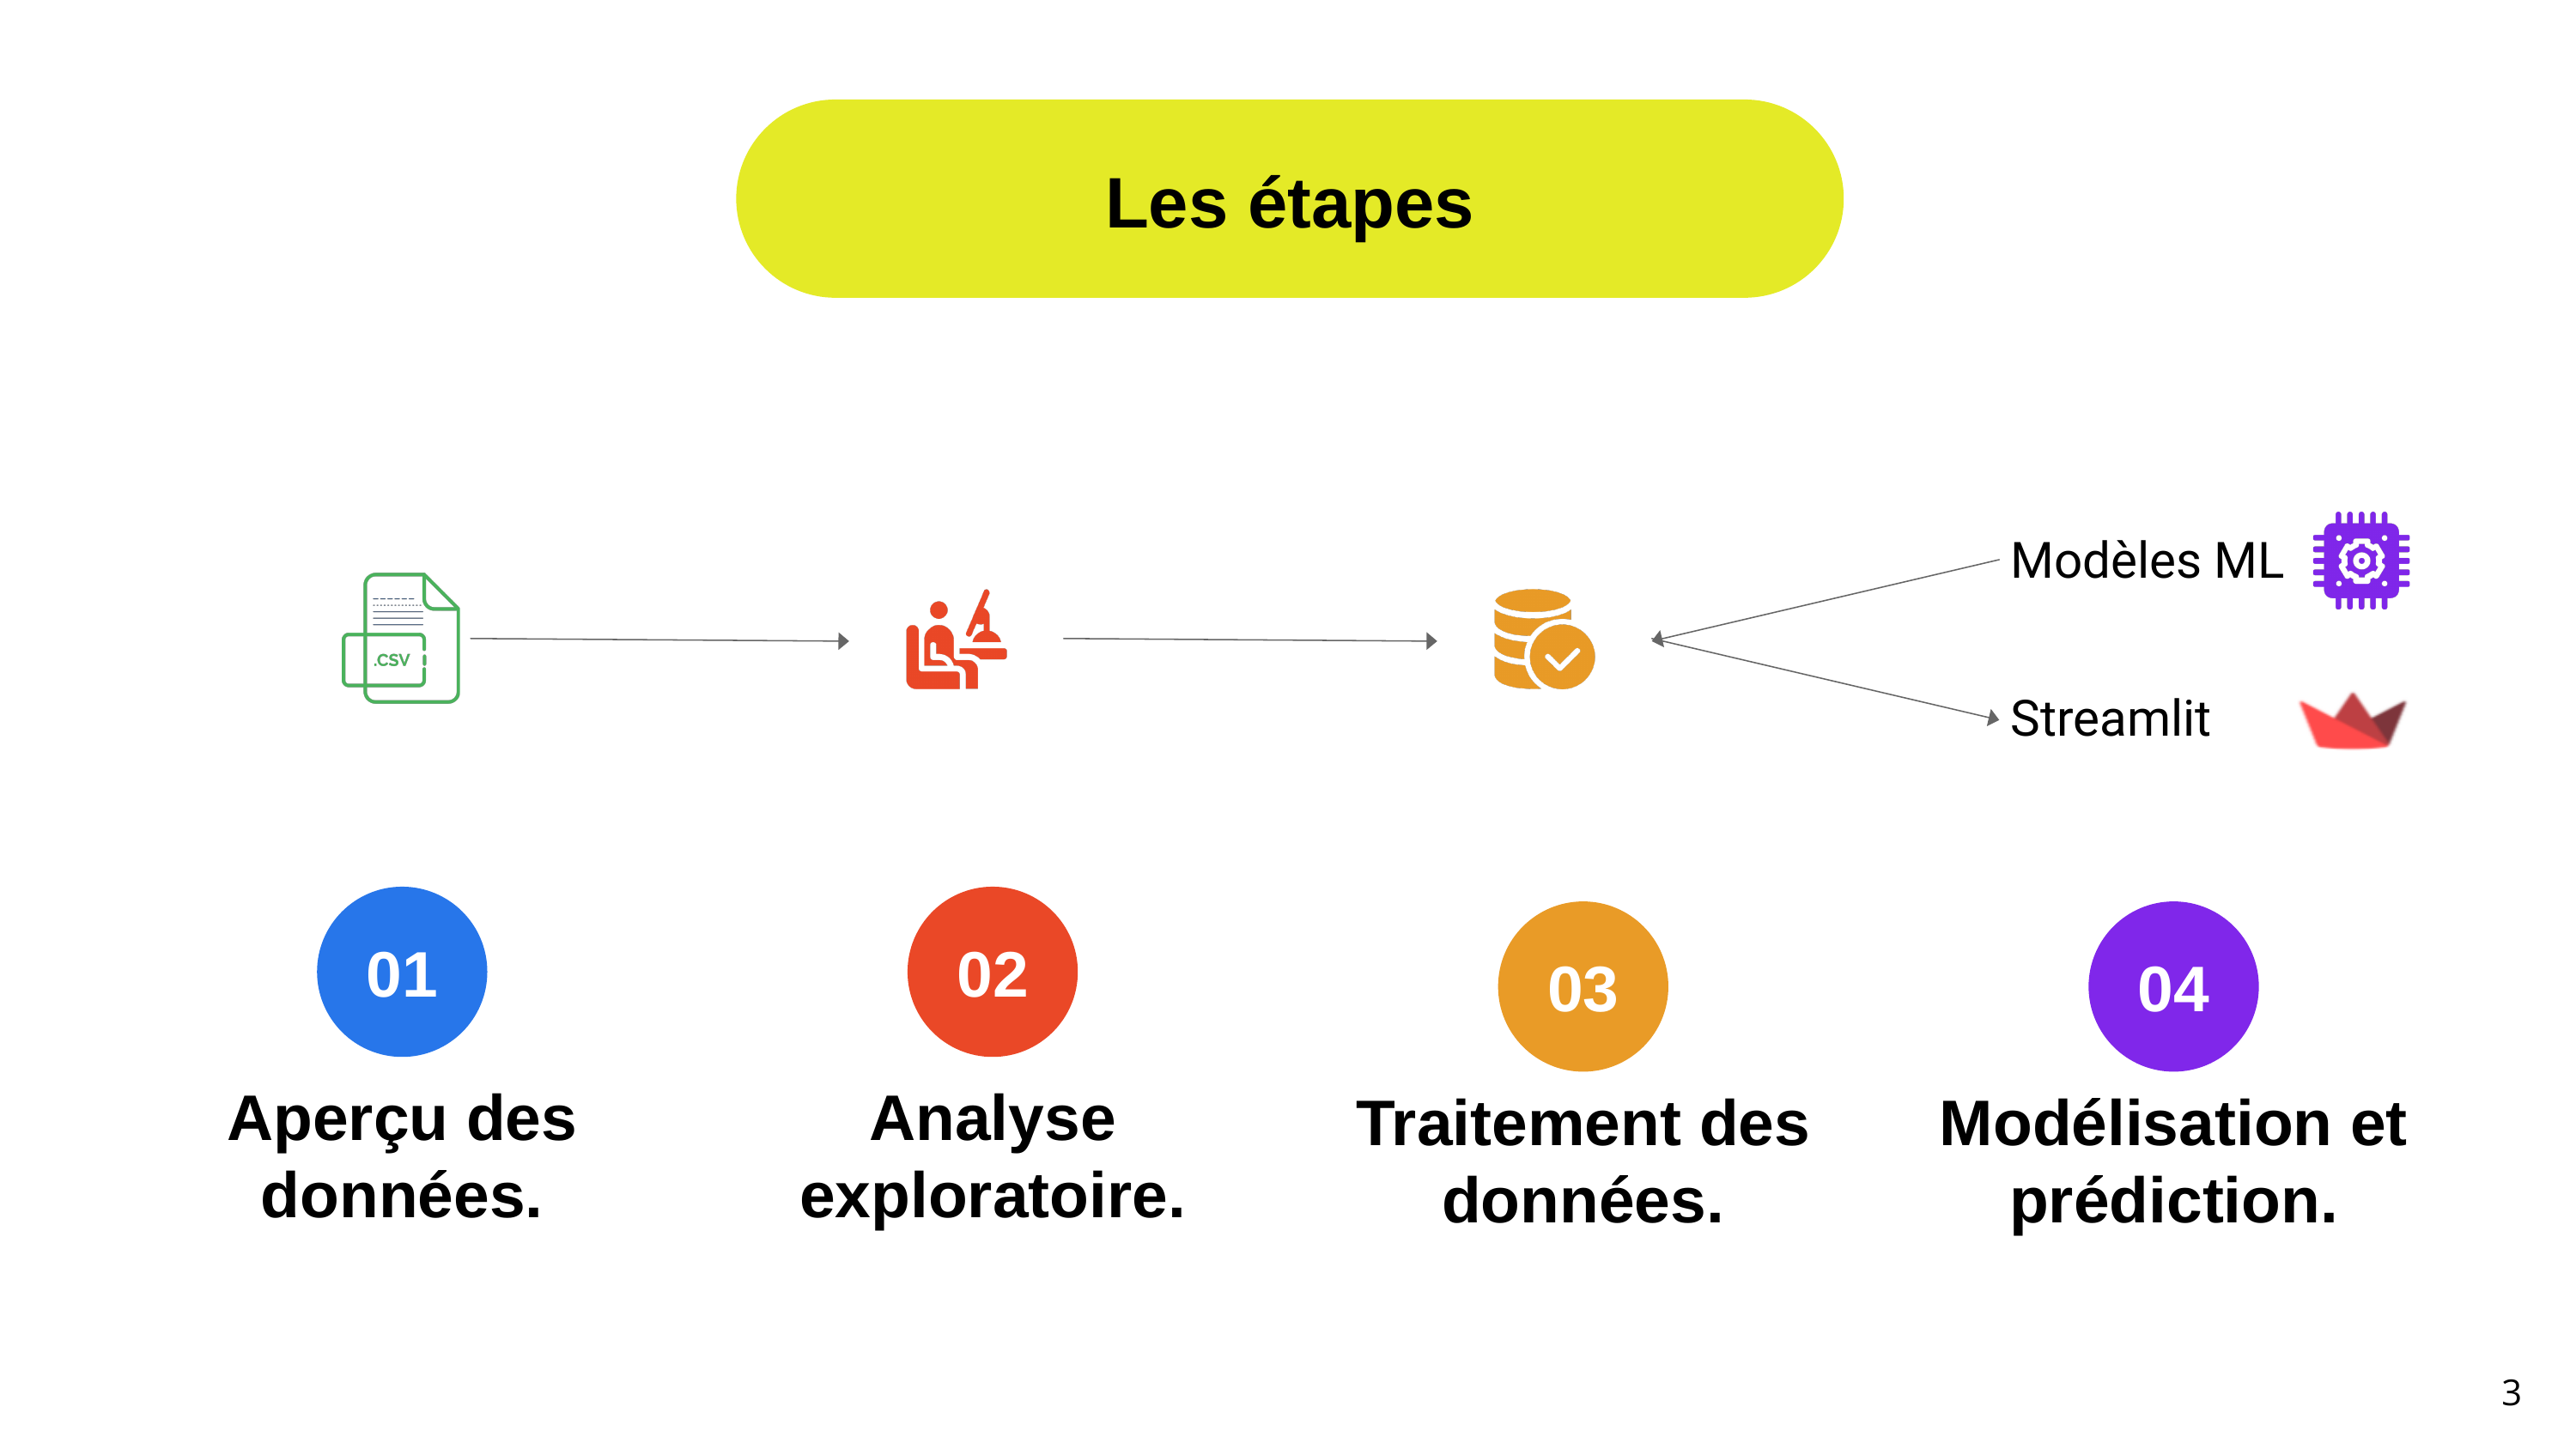

Les étapes

Modèles ML

Streamlit

01

02

03

04
Aperçu des données.
Analyse exploratoire.
Traitement des données.
Modélisation et prédiction.
3